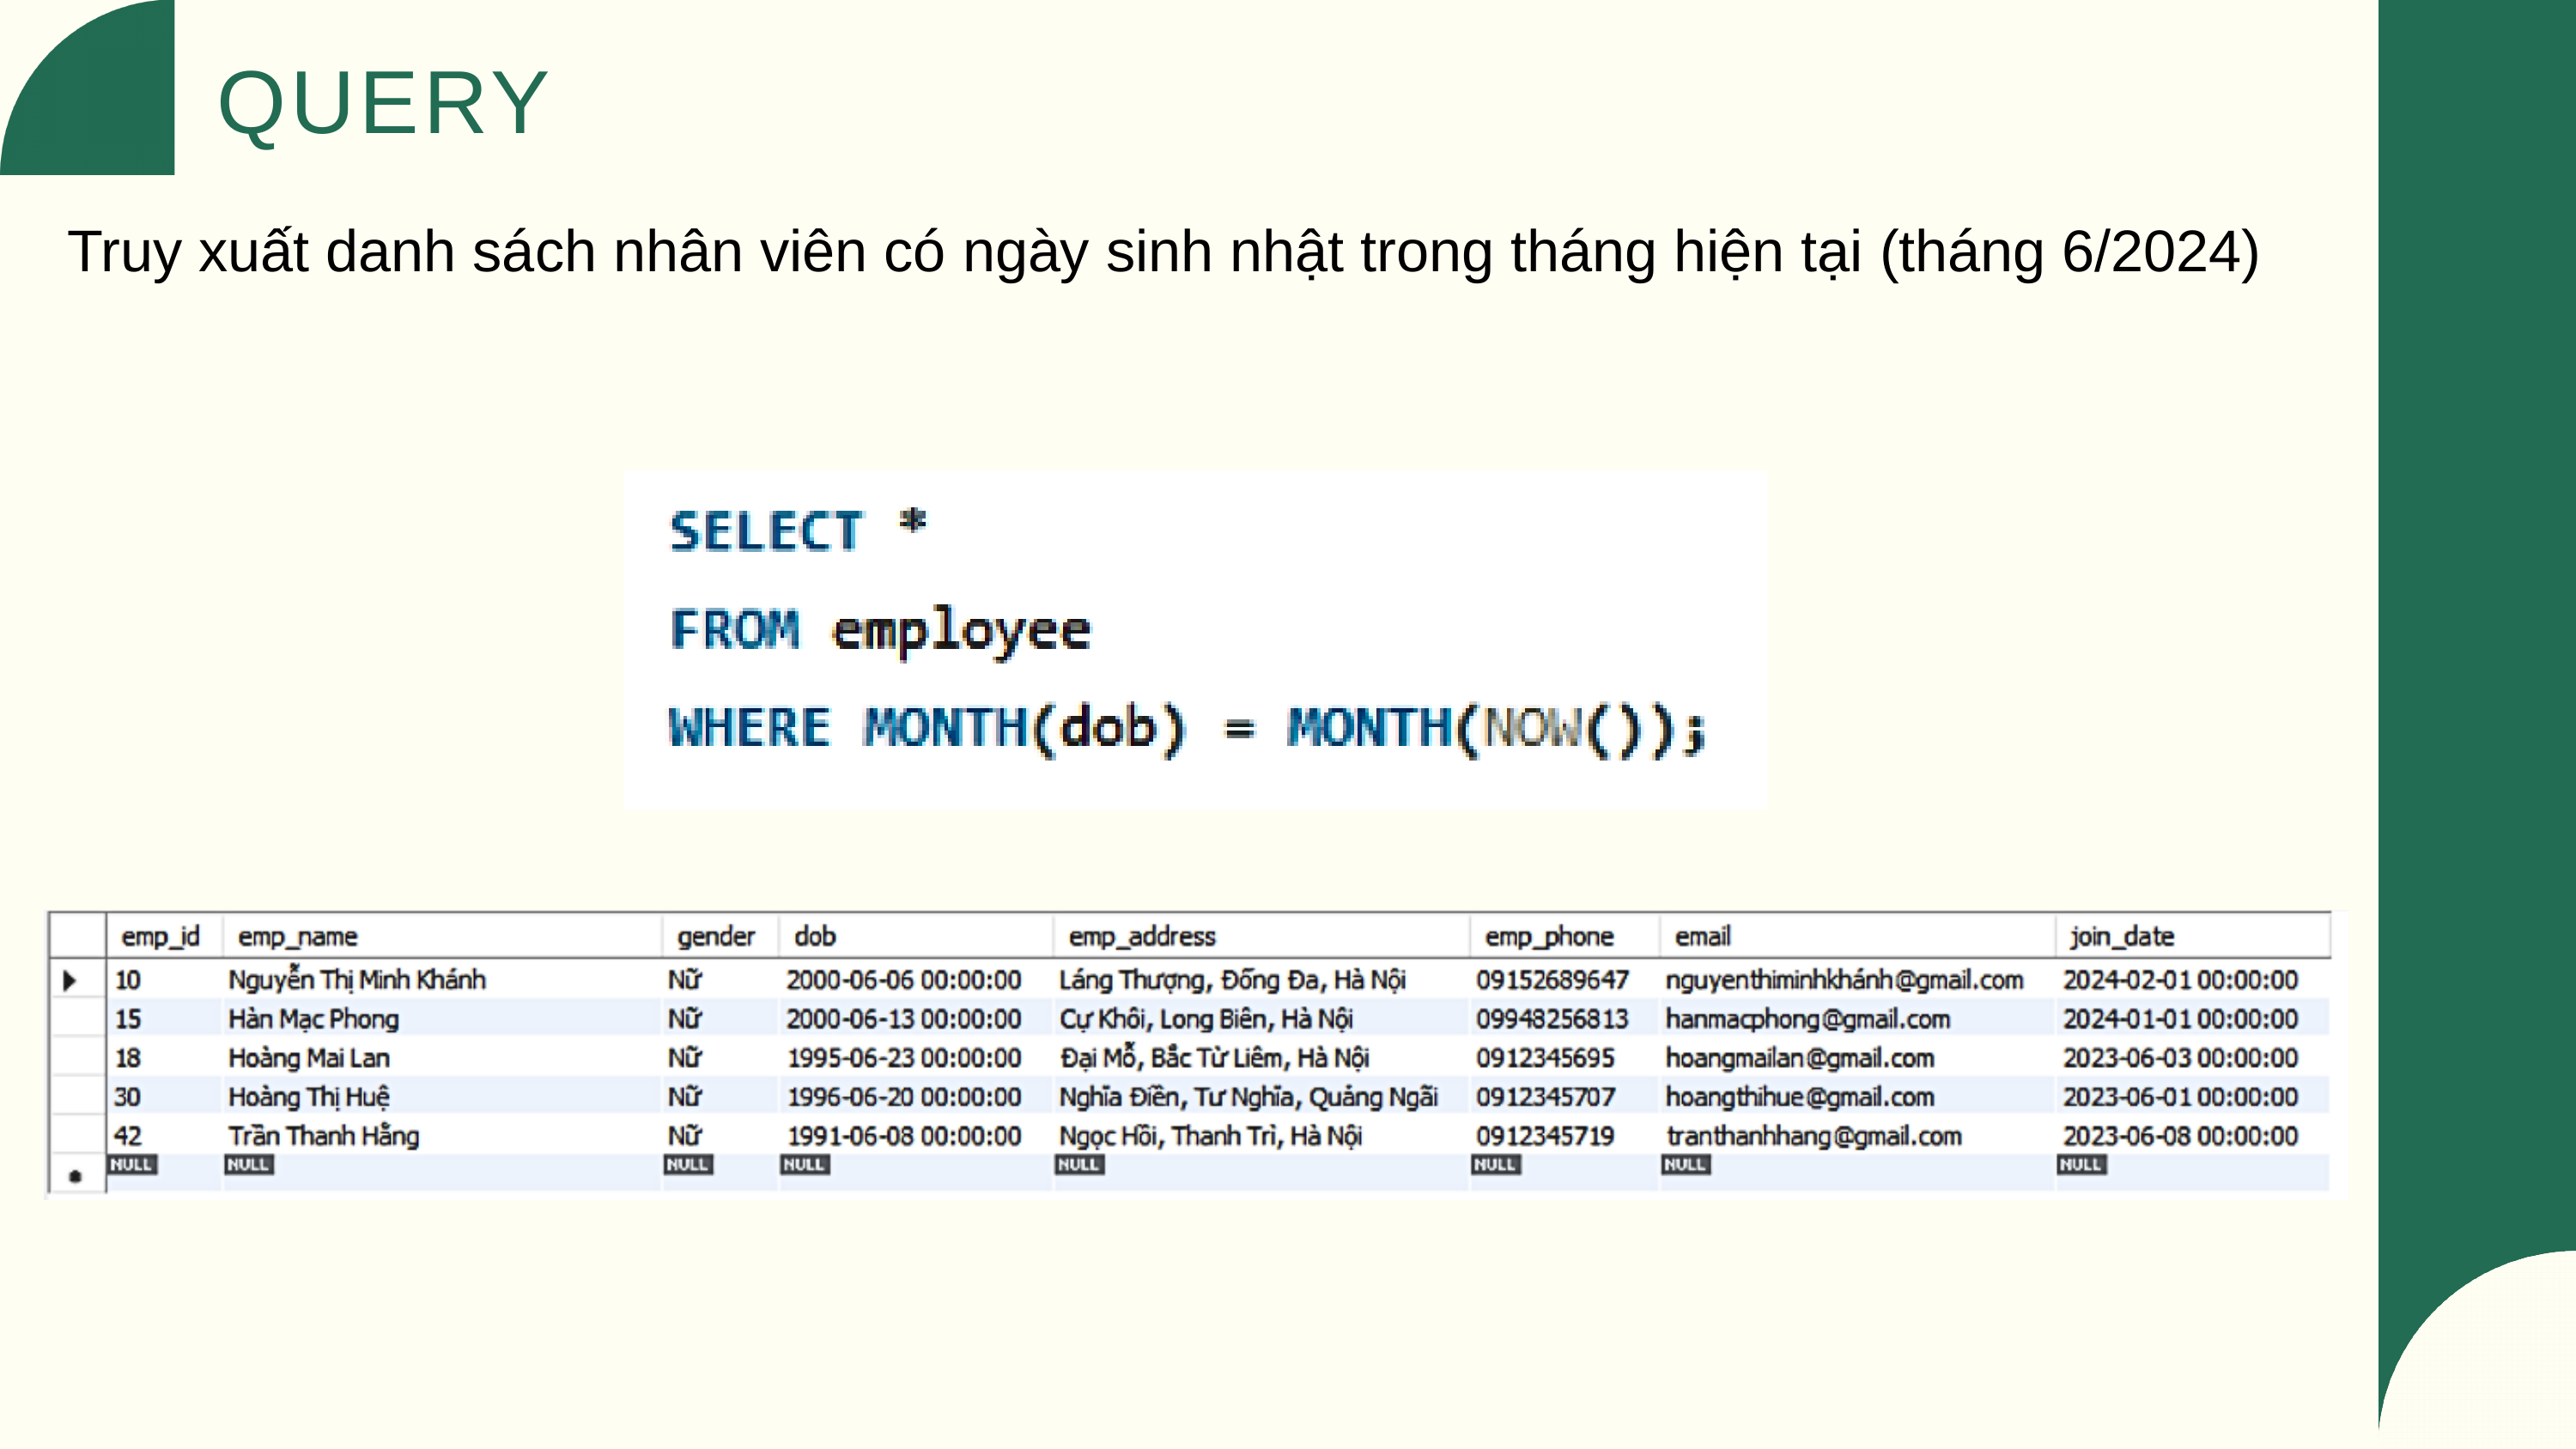

QUERY
Truy xuất danh sách nhân viên có ngày sinh nhật trong tháng hiện tại (tháng 6/2024)